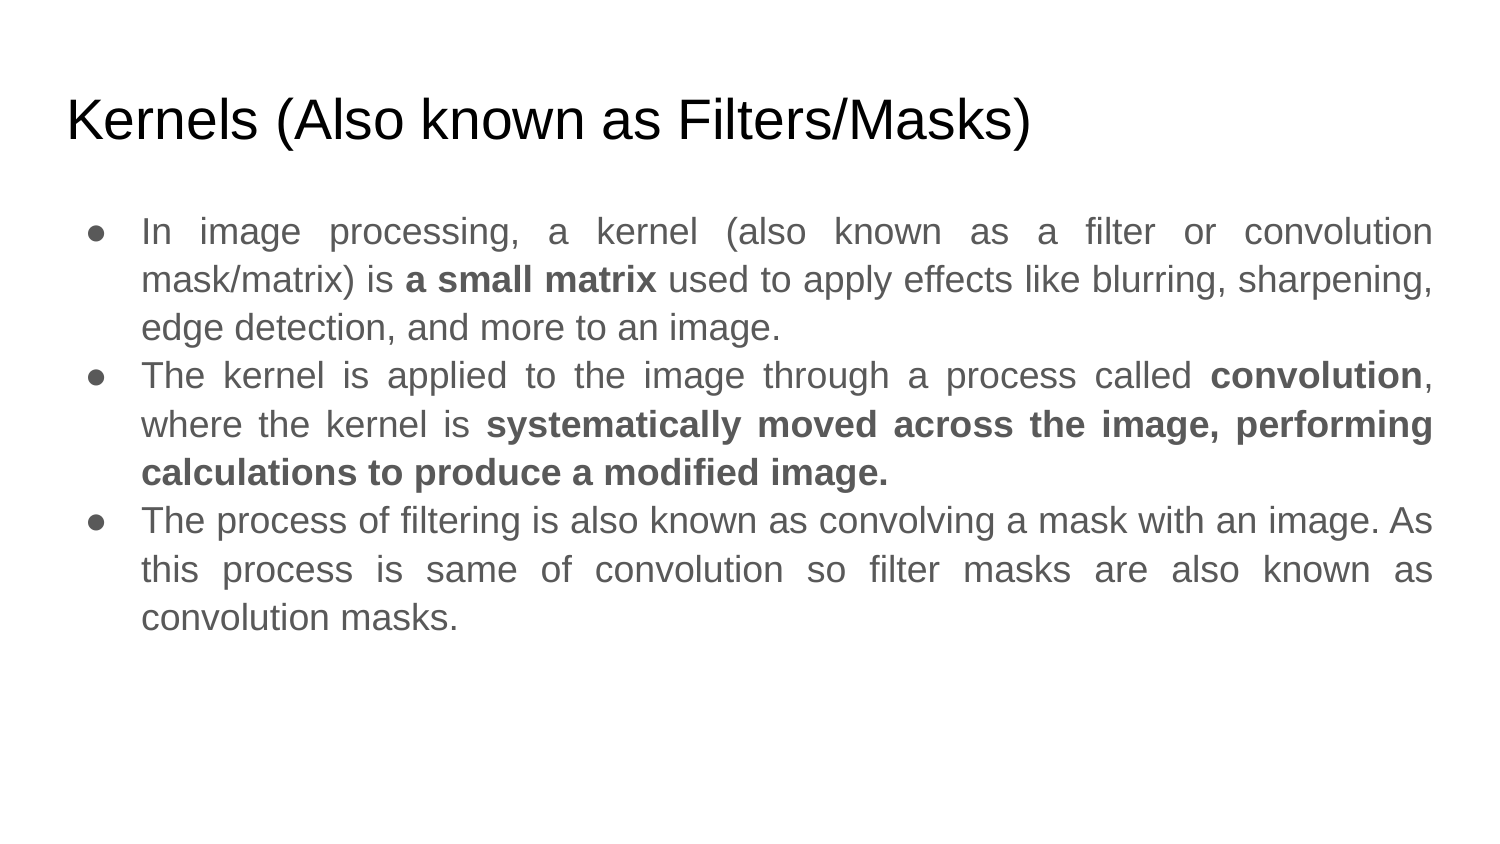

# Kernels (Also known as Filters/Masks)
In image processing, a kernel (also known as a filter or convolution mask/matrix) is a small matrix used to apply effects like blurring, sharpening, edge detection, and more to an image.
The kernel is applied to the image through a process called convolution, where the kernel is systematically moved across the image, performing calculations to produce a modified image.
The process of filtering is also known as convolving a mask with an image. As this process is same of convolution so filter masks are also known as convolution masks.